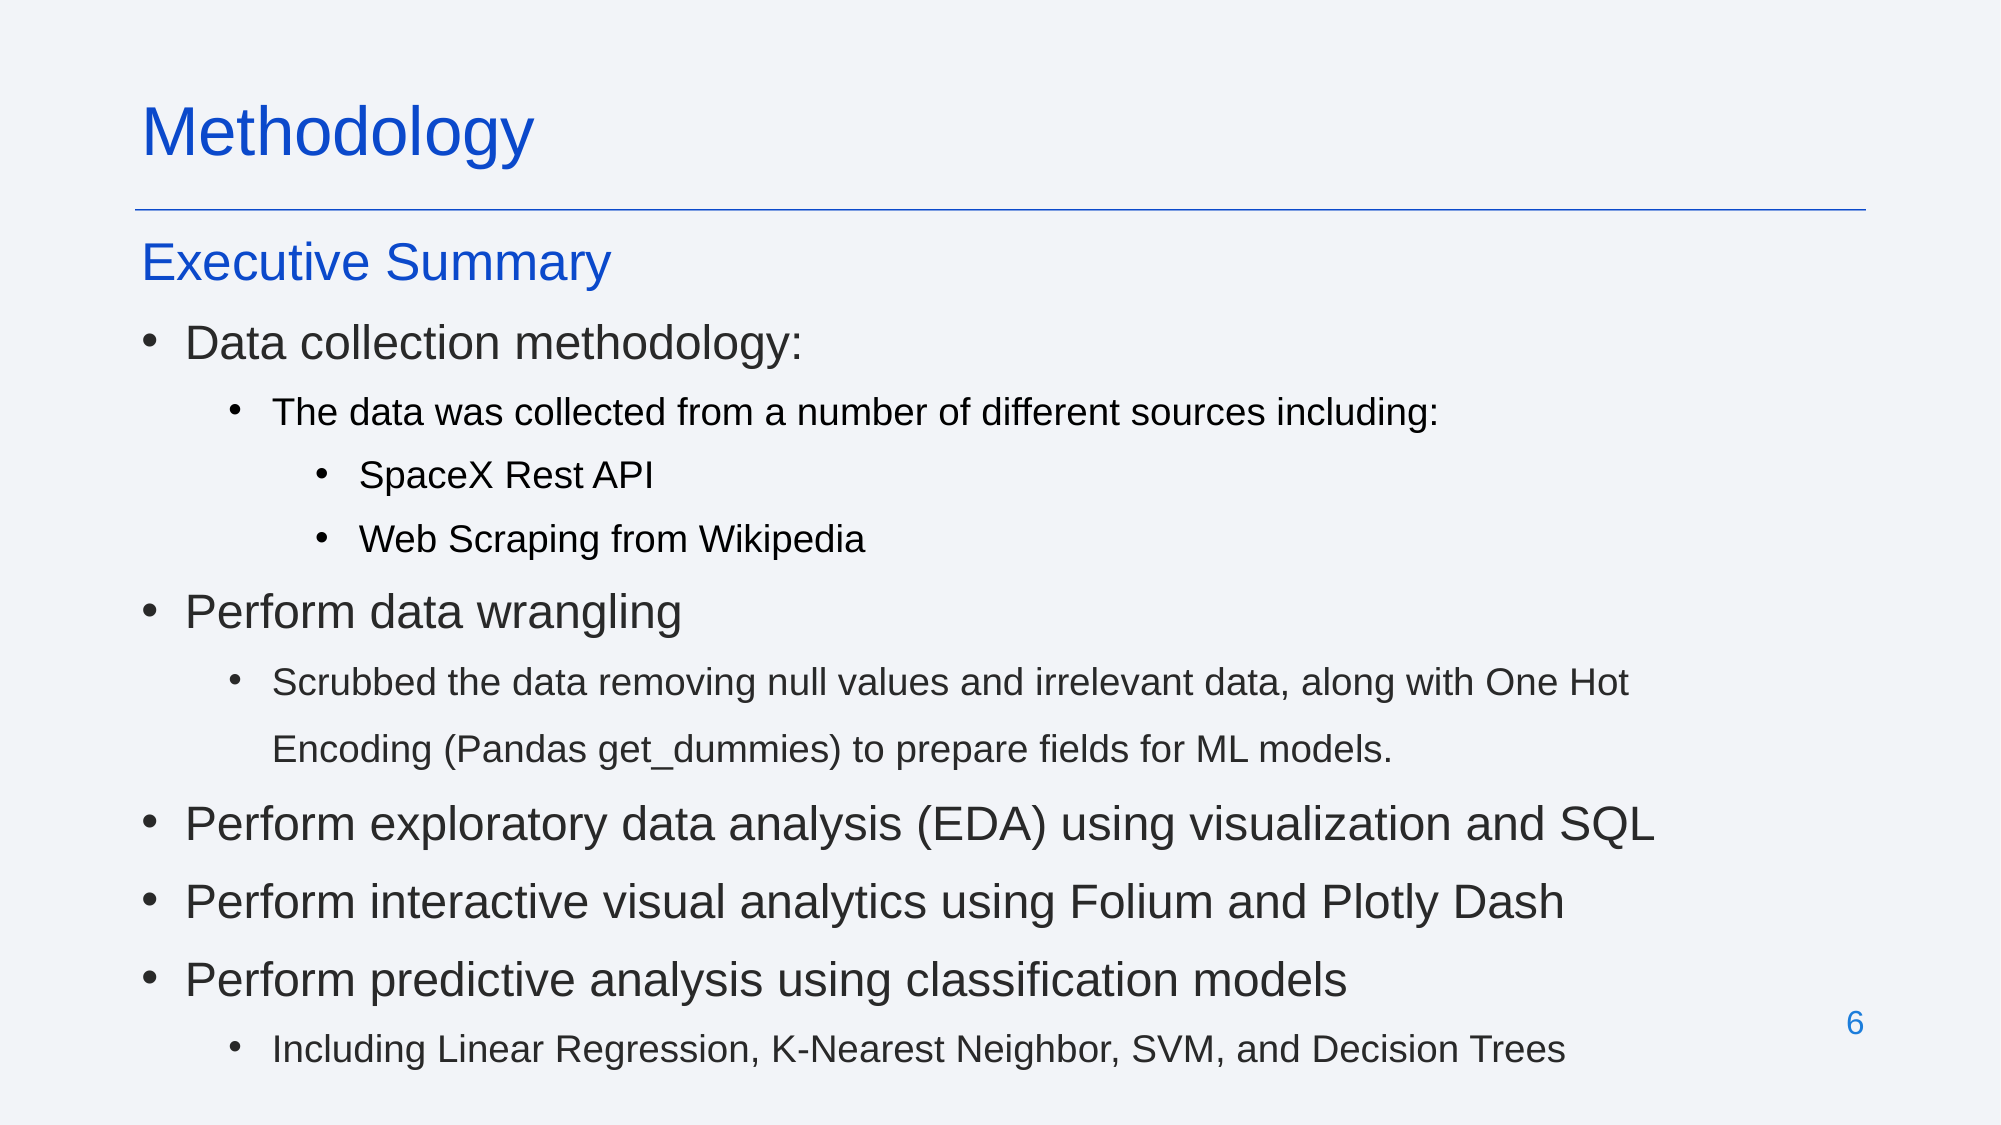

Methodology
Executive Summary
Data collection methodology:
The data was collected from a number of different sources including:
SpaceX Rest API
Web Scraping from Wikipedia
Perform data wrangling
Scrubbed the data removing null values and irrelevant data, along with One Hot Encoding (Pandas get_dummies) to prepare fields for ML models.
Perform exploratory data analysis (EDA) using visualization and SQL
Perform interactive visual analytics using Folium and Plotly Dash
Perform predictive analysis using classification models
Including Linear Regression, K-Nearest Neighbor, SVM, and Decision Trees

6